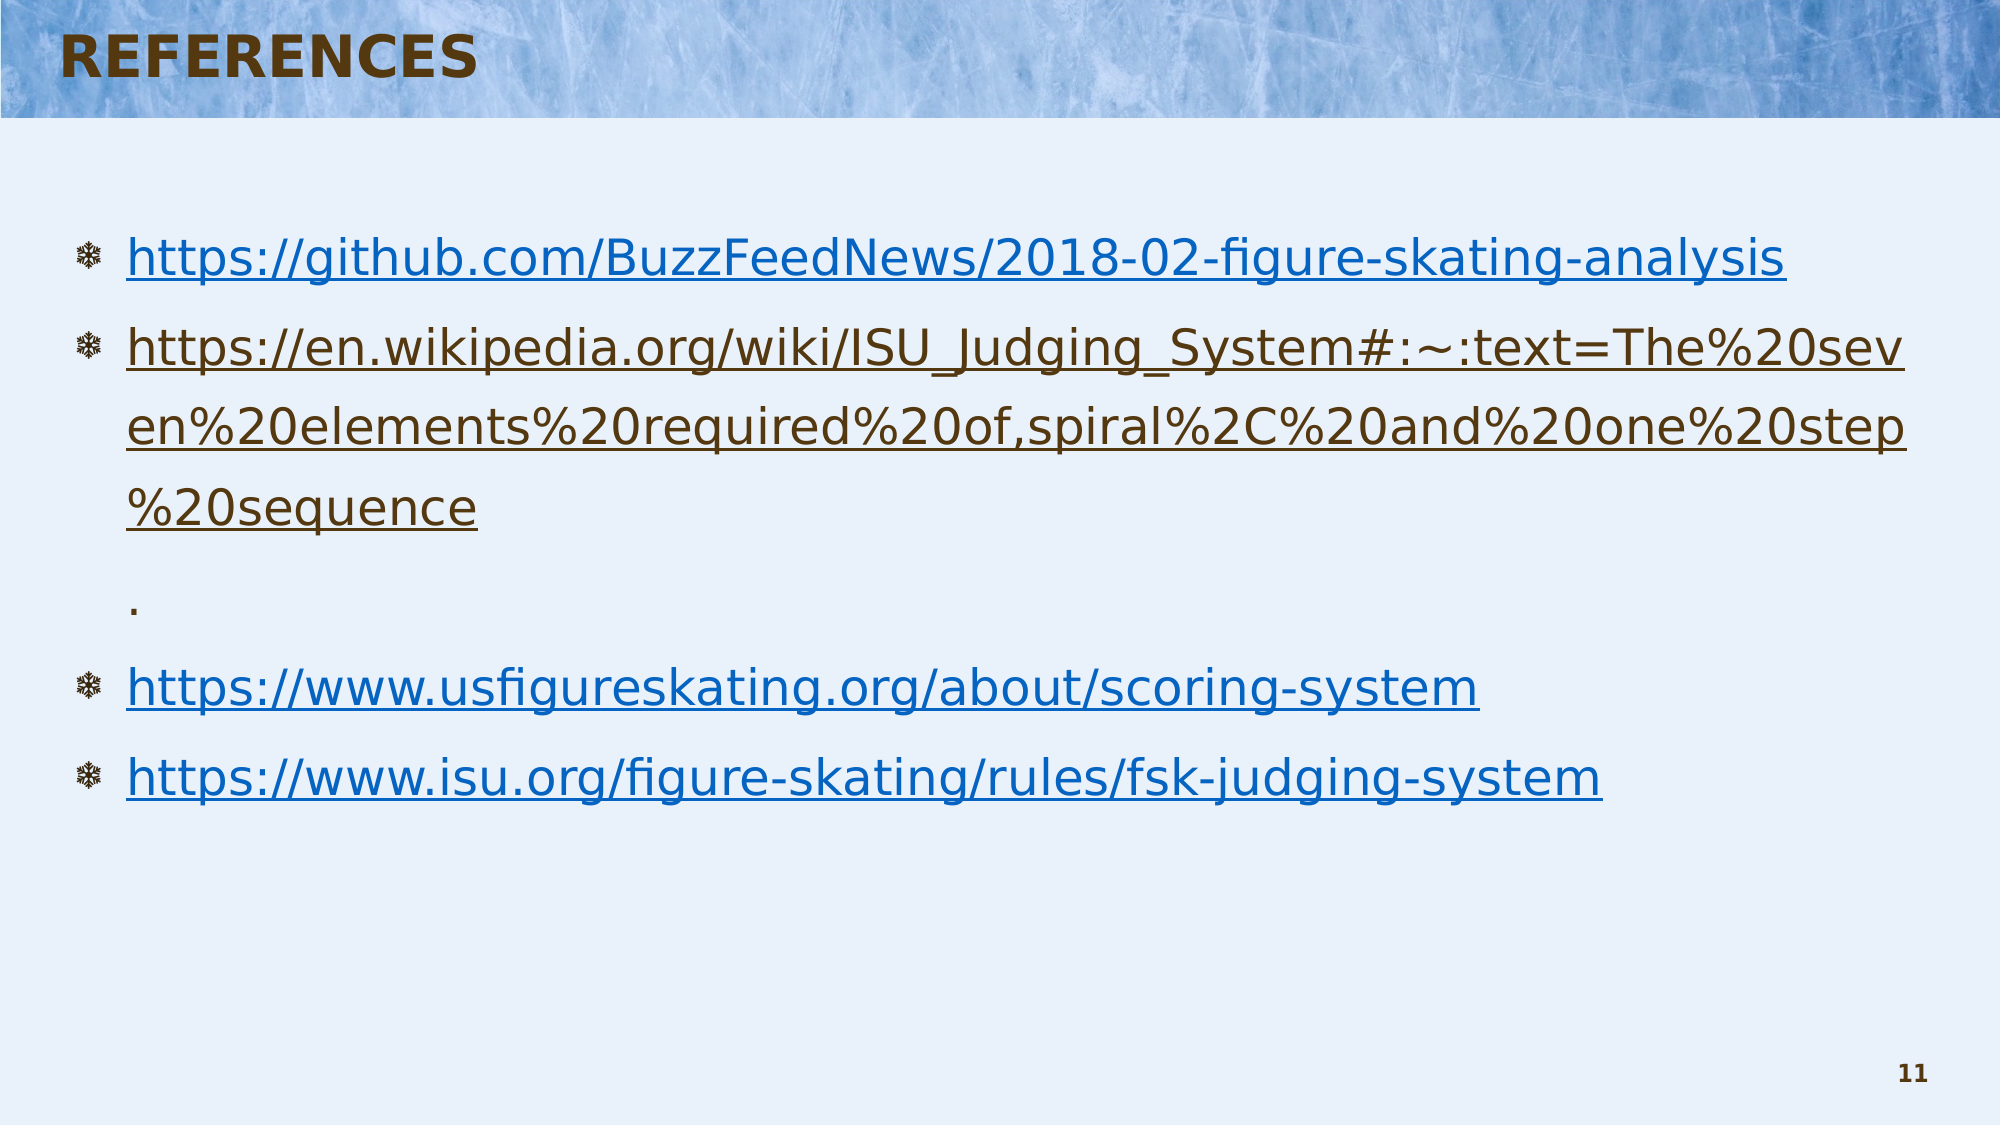

# REFERENCES
https://github.com/BuzzFeedNews/2018-02-figure-skating-analysis
https://en.wikipedia.org/wiki/ISU_Judging_System#:~:text=The%20seven%20elements%20required%20of,spiral%2C%20and%20one%20step%20sequence.
https://www.usfigureskating.org/about/scoring-system
https://www.isu.org/figure-skating/rules/fsk-judging-system
11